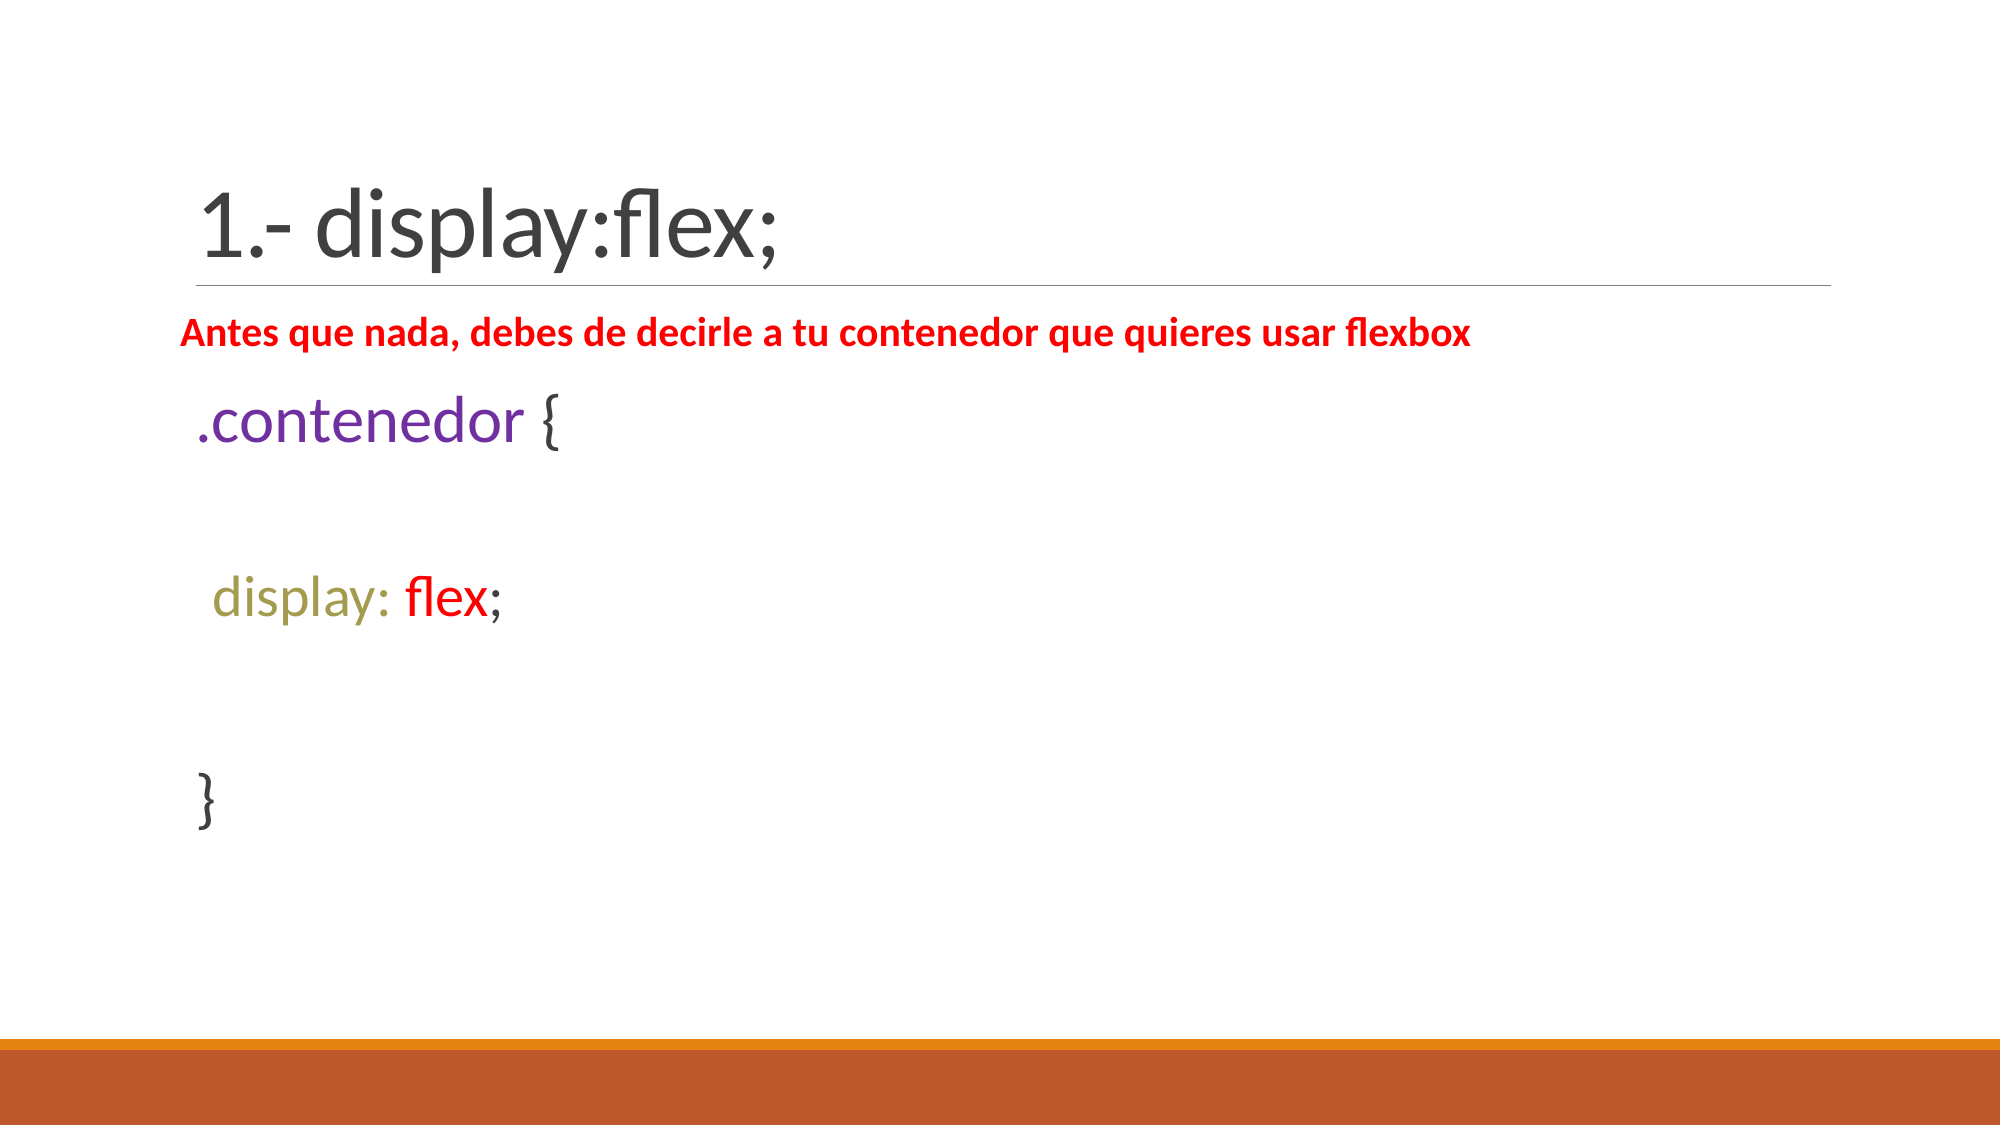

# 1.- display:flex;
Antes que nada, debes de decirle a tu contenedor que quieres usar flexbox
.contenedor {

display: flex;

}